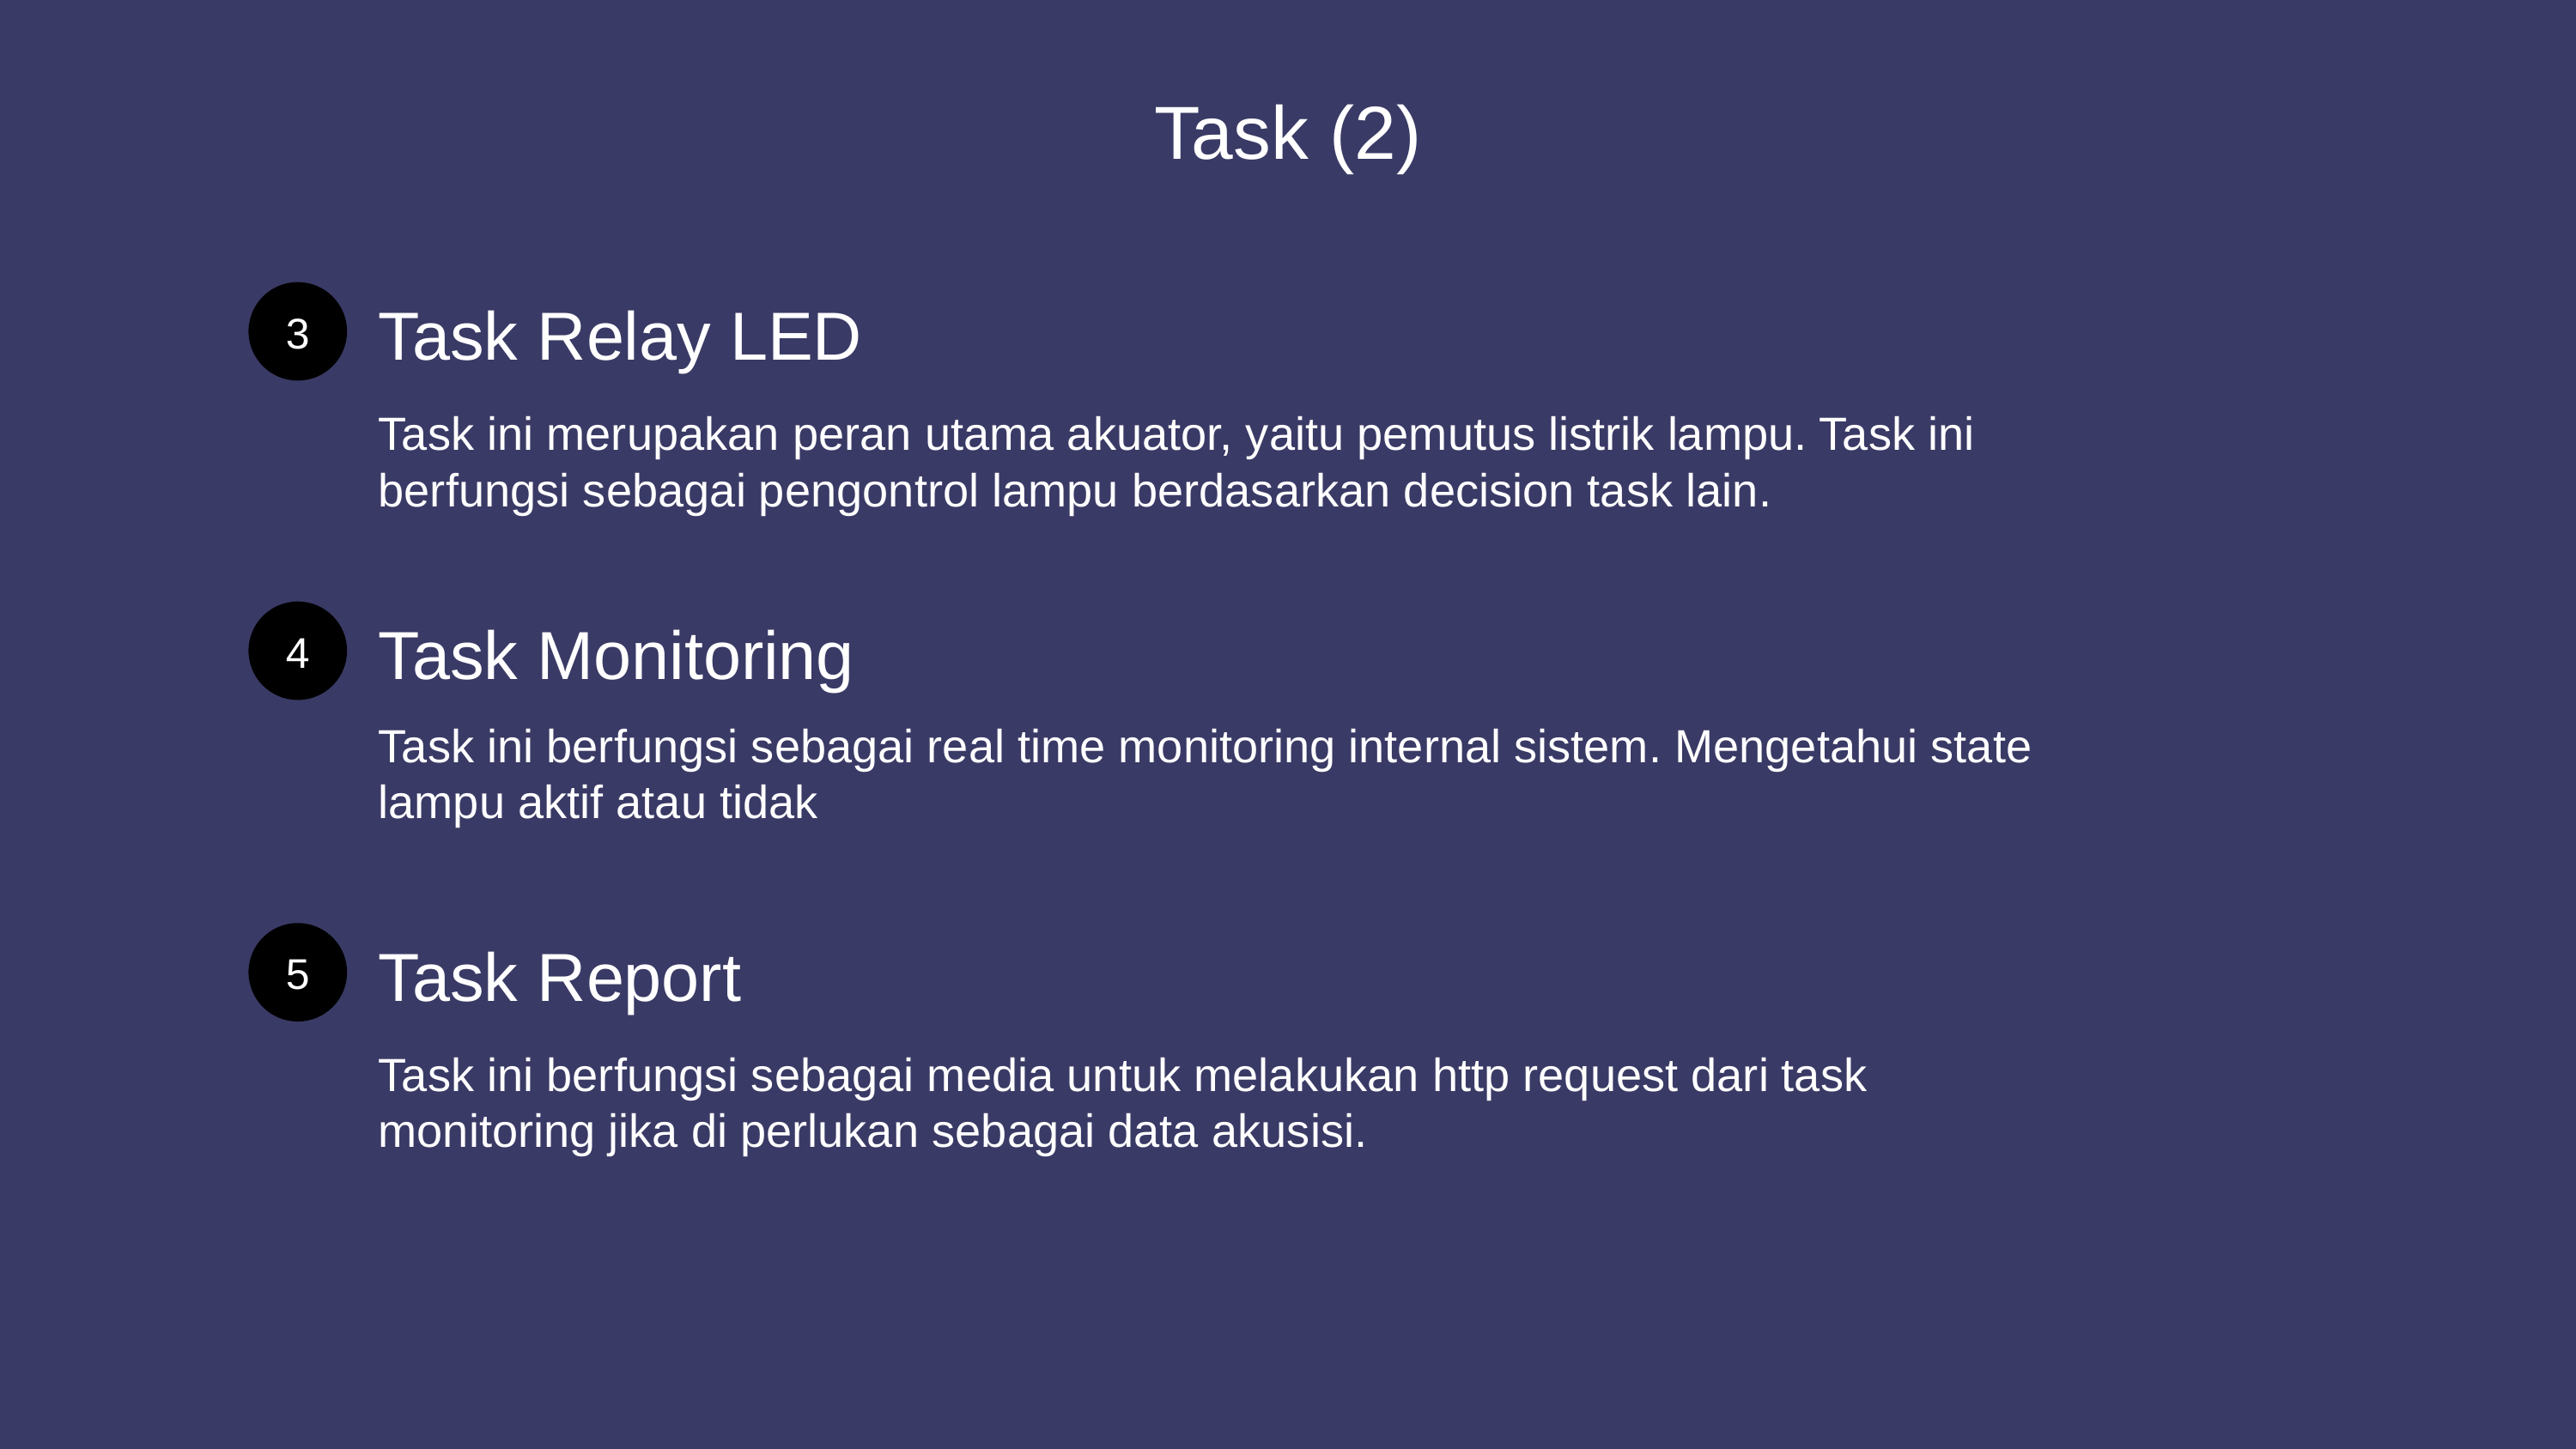

Task (2)

3
Task Relay LED
Task ini merupakan peran utama akuator, yaitu pemutus listrik lampu. Task ini berfungsi sebagai pengontrol lampu berdasarkan decision task lain.

4
Task Monitoring
Task ini berfungsi sebagai real time monitoring internal sistem. Mengetahui state lampu aktif atau tidak

5
Task Report
Task ini berfungsi sebagai media untuk melakukan http request dari task monitoring jika di perlukan sebagai data akusisi.